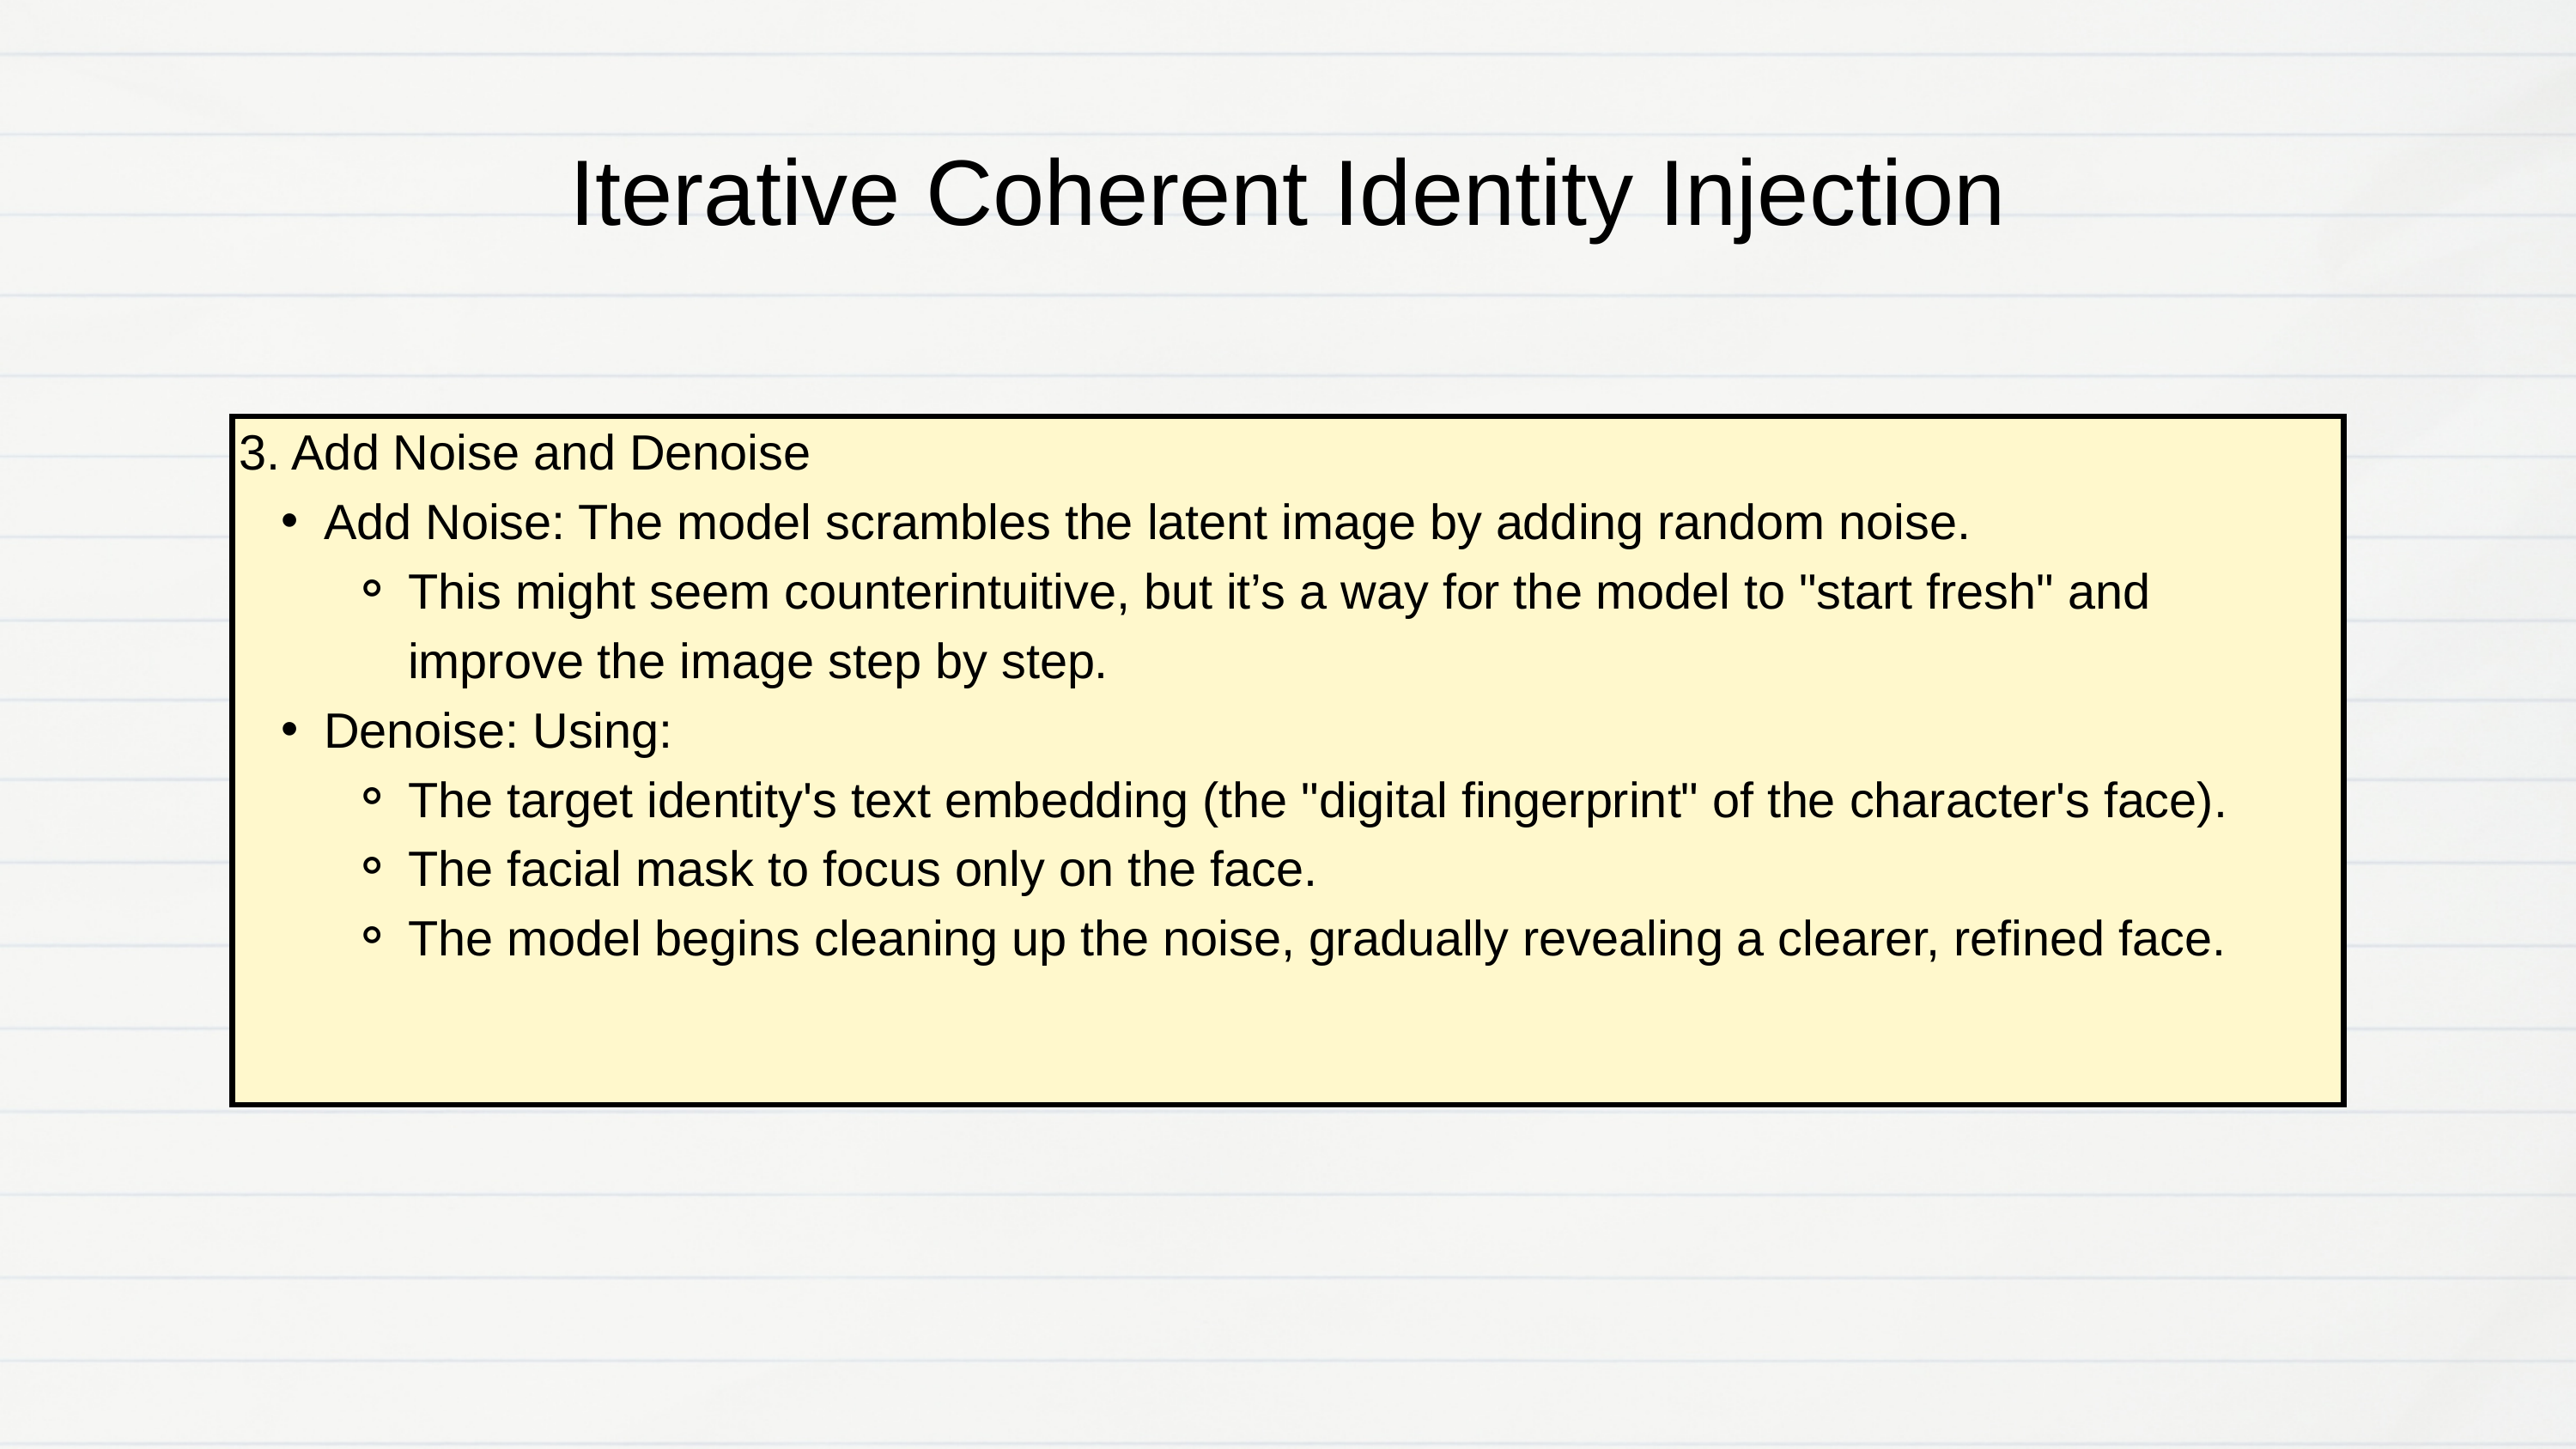

Iterative Coherent Identity Injection

3. Add Noise and Denoise
Add Noise: The model scrambles the latent image by adding random noise.
This might seem counterintuitive, but it’s a way for the model to "start fresh" and improve the image step by step.
Denoise: Using:
The target identity's text embedding (the "digital fingerprint" of the character's face).
The facial mask to focus only on the face.
The model begins cleaning up the noise, gradually revealing a clearer, refined face.